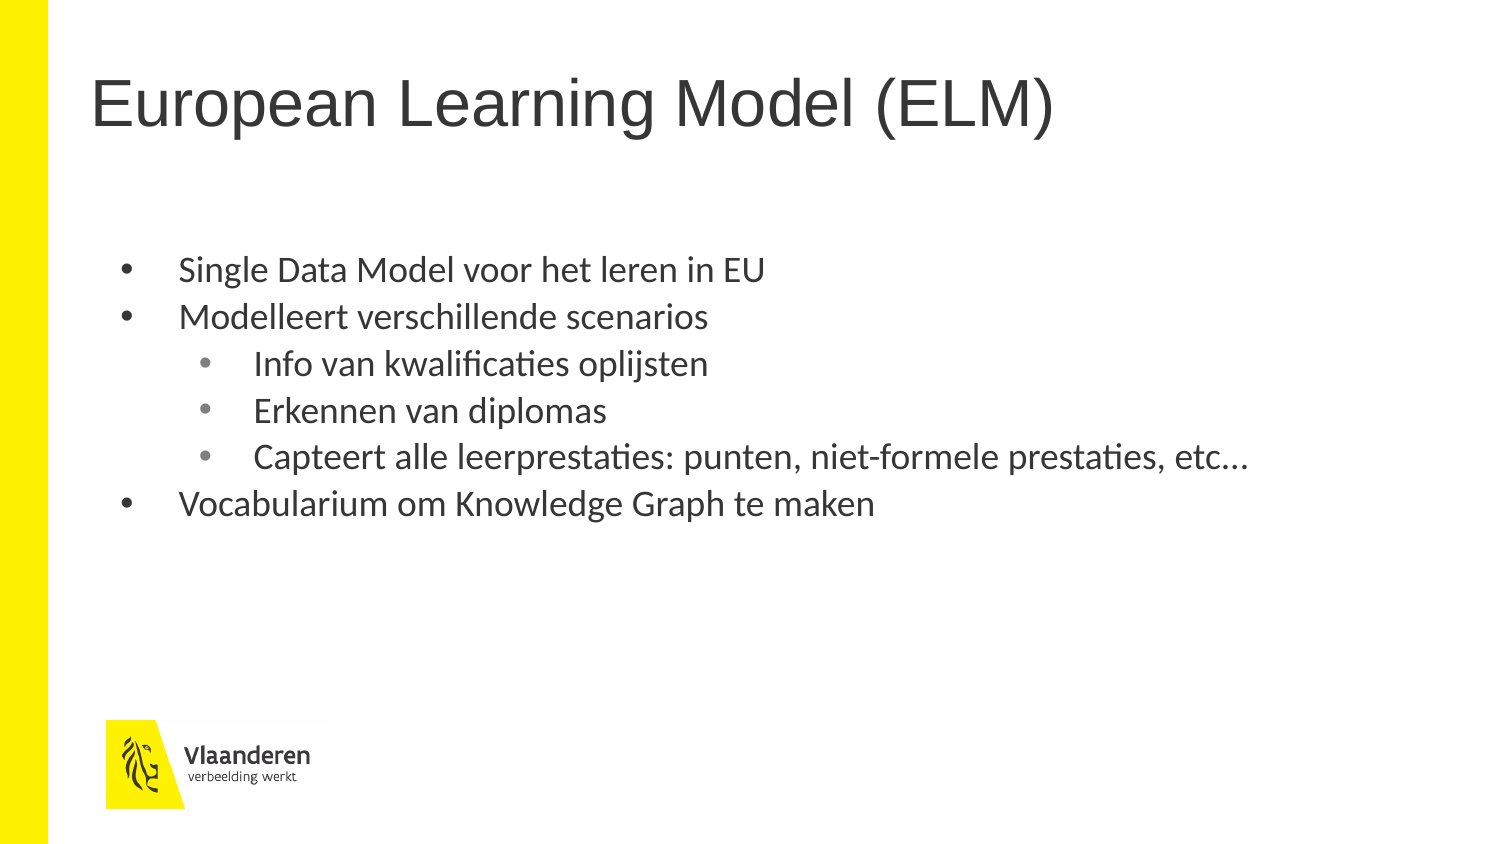

# European Learning Model (ELM)
Single Data Model voor het leren in EU
Modelleert verschillende scenarios
Info van kwalificaties oplijsten
Erkennen van diplomas
Capteert alle leerprestaties: punten, niet-formele prestaties, etc...
Vocabularium om Knowledge Graph te maken